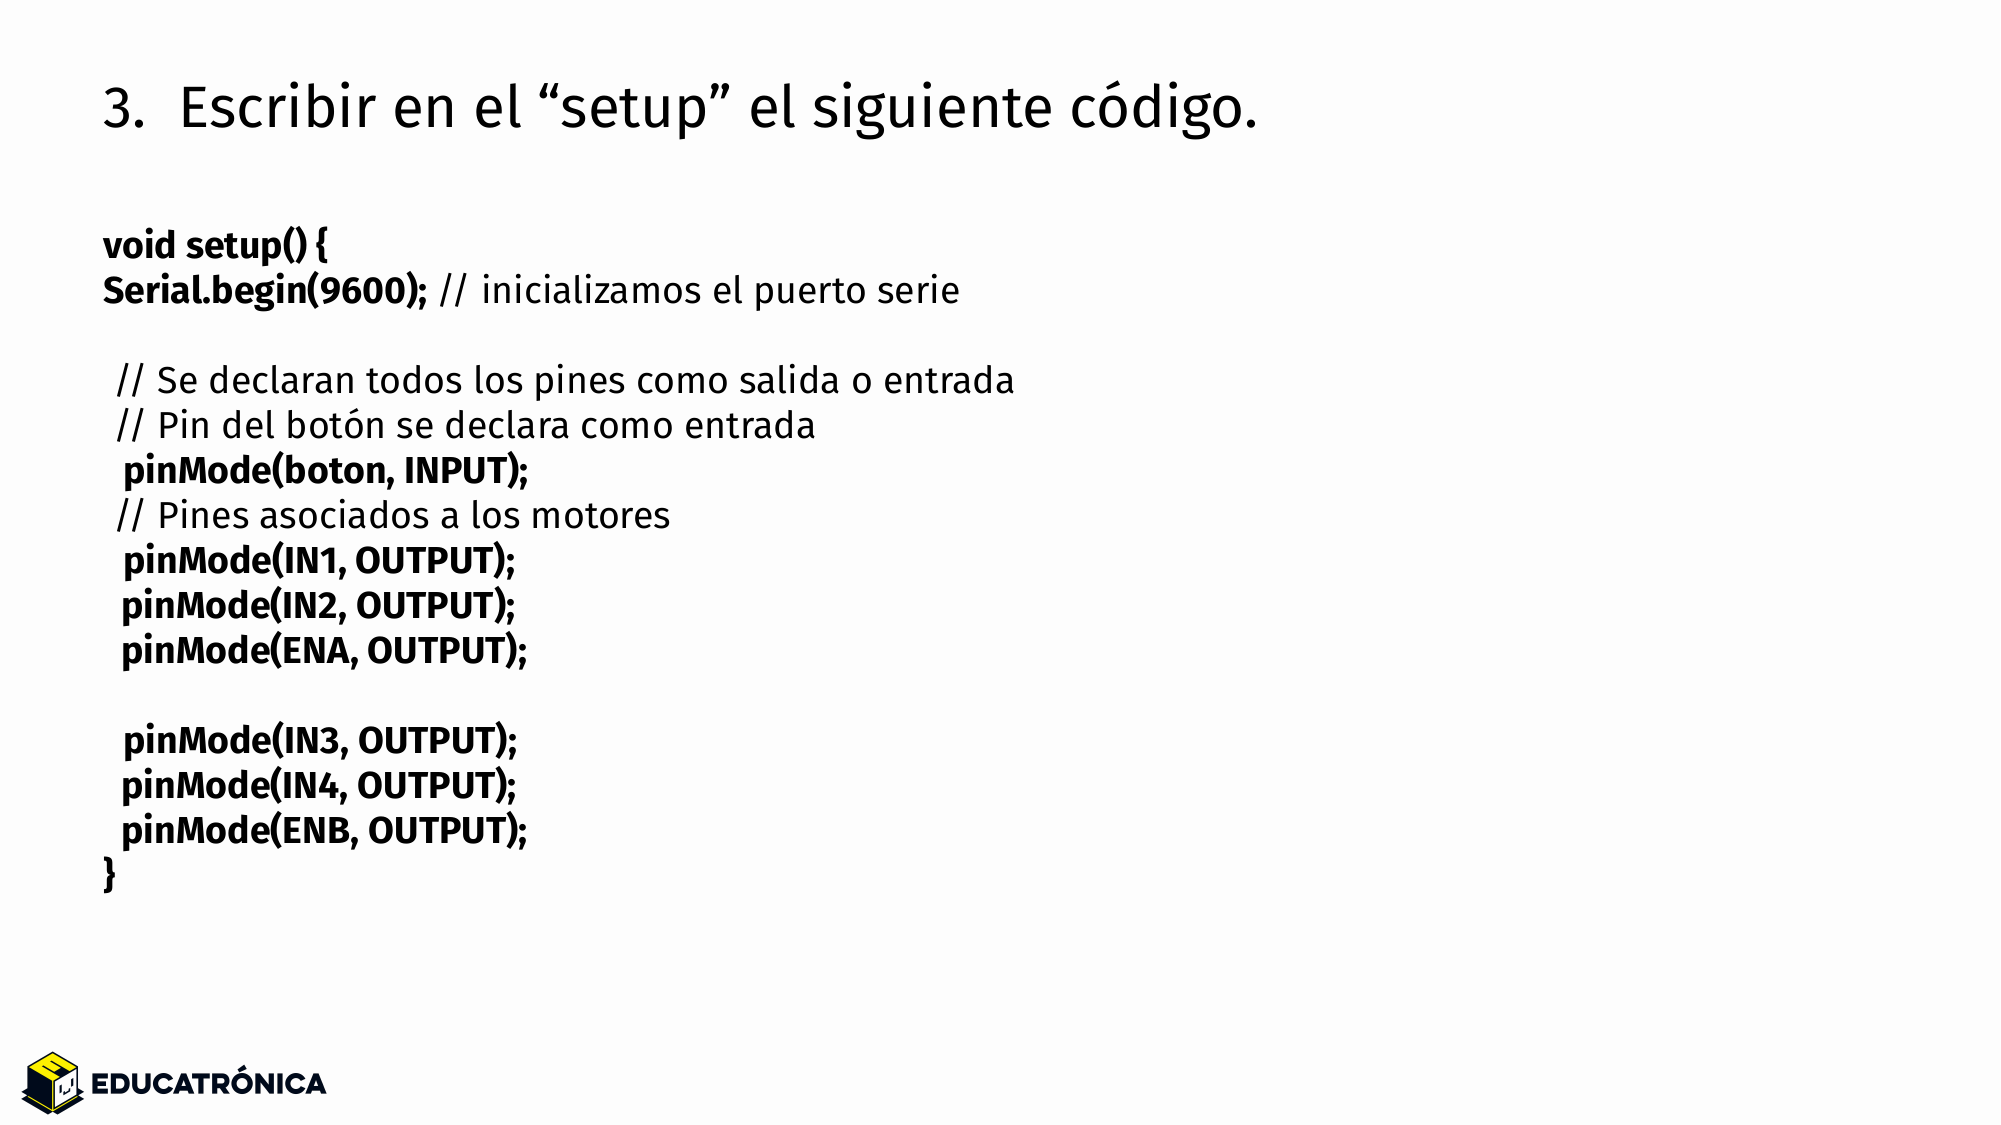

Escribir en el “setup” el siguiente código.

void setup() {
Serial.begin(9600); // inicializamos el puerto serie

 // Se declaran todos los pines como salida o entrada
 // Pin del botón se declara como entrada
  pinMode(boton, INPUT);
 // Pines asociados a los motores
  pinMode(IN1, OUTPUT);
  pinMode(IN2, OUTPUT);
  pinMode(ENA, OUTPUT);

  pinMode(IN3, OUTPUT);
  pinMode(IN4, OUTPUT);
  pinMode(ENB, OUTPUT);
}